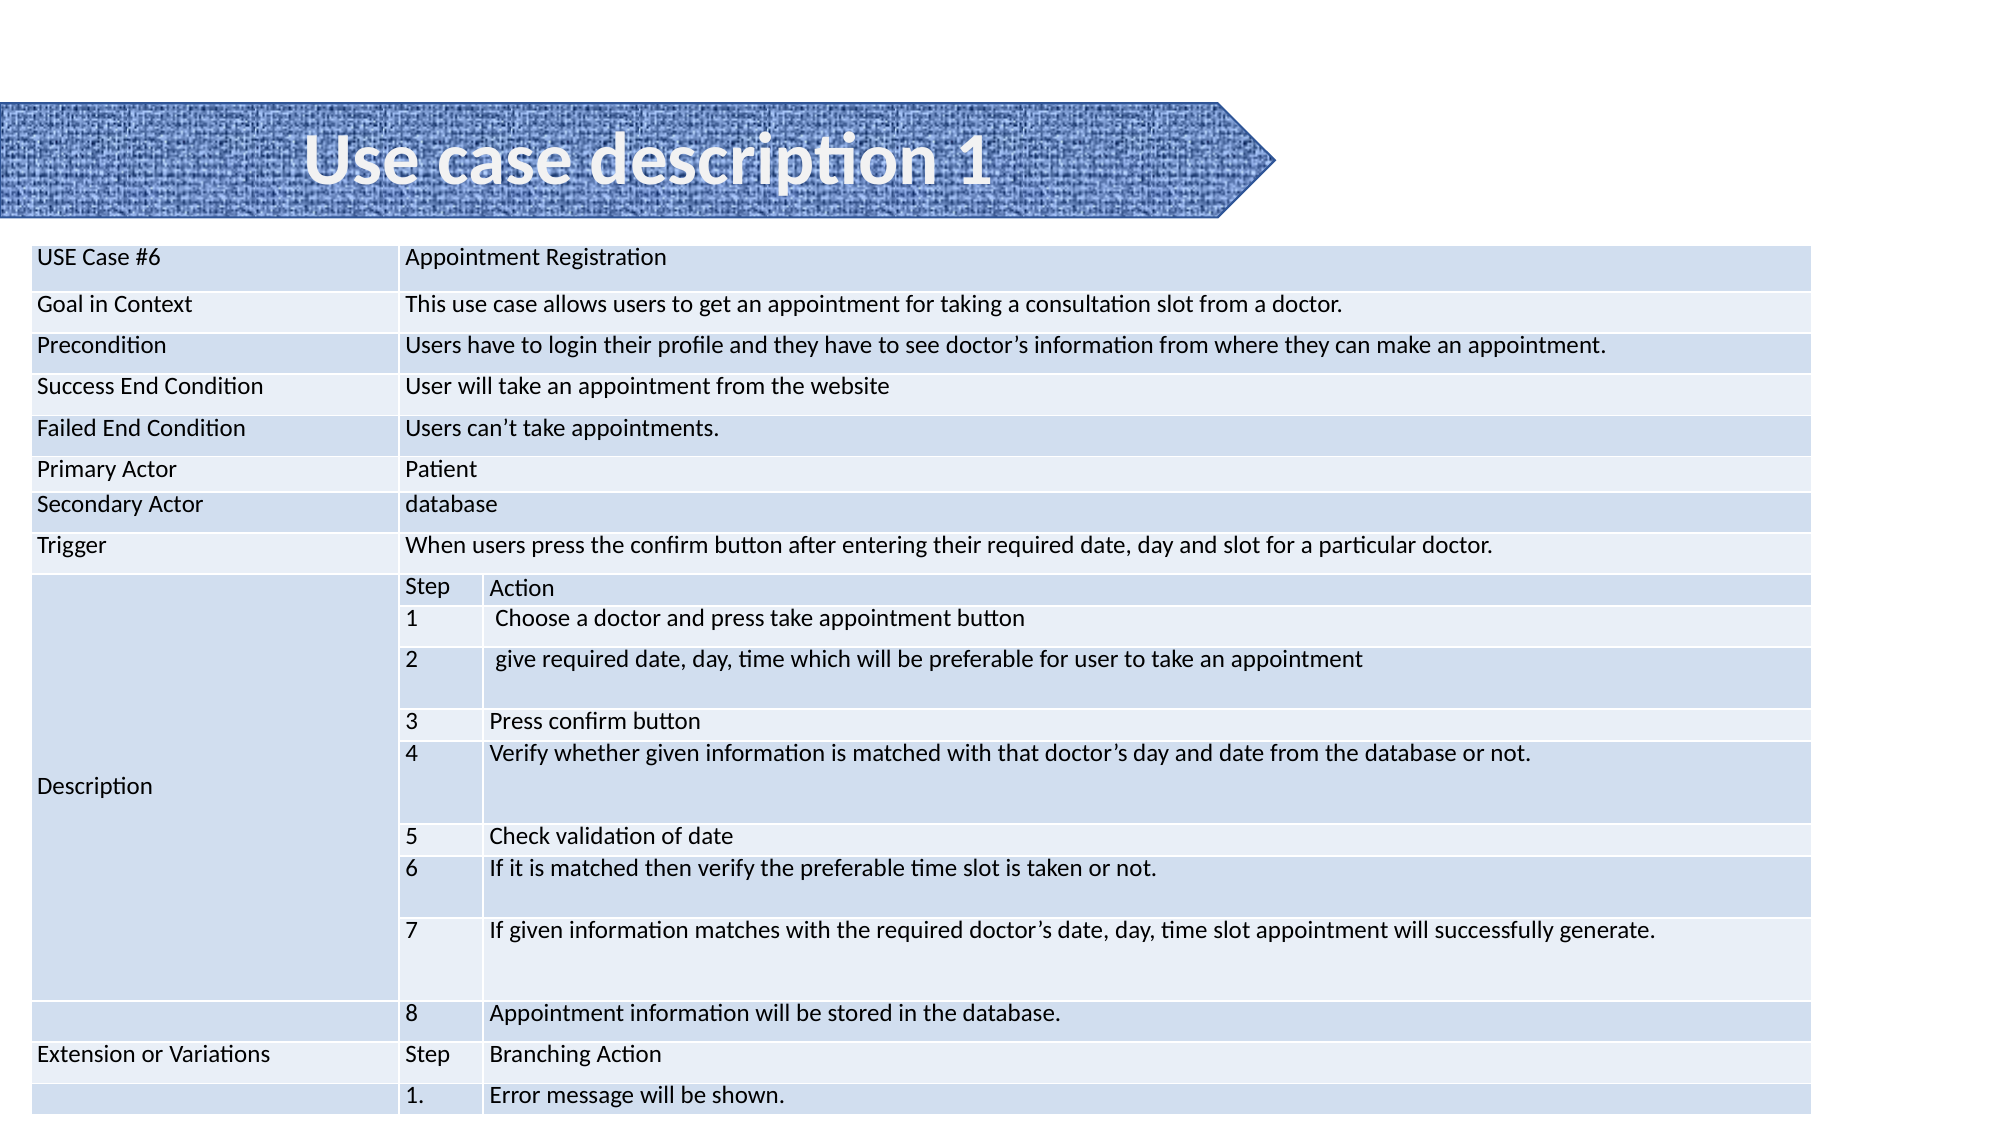

Use case description 1
| USE Case #6 | Appointment Registration |  |
| --- | --- | --- |
| Goal in Context | This use case allows users to get an appointment for taking a consultation slot from a doctor. |  |
| Precondition | Users have to login their profile and they have to see doctor’s information from where they can make an appointment. |  |
| Success End Condition | User will take an appointment from the website |  |
| Failed End Condition | Users can’t take appointments. |  |
| Primary Actor | Patient |  |
| Secondary Actor | database |  |
| Trigger | When users press the confirm button after entering their required date, day and slot for a particular doctor. |  |
| Description | Step | Action |
|  | 1 | Choose a doctor and press take appointment button |
|  | 2 | give required date, day, time which will be preferable for user to take an appointment |
|  | 3 | Press confirm button |
|  | 4 | Verify whether given information is matched with that doctor’s day and date from the database or not. |
|  | 5 | Check validation of date |
|  | 6 | If it is matched then verify the preferable time slot is taken or not. |
|  | 7 | If given information matches with the required doctor’s date, day, time slot appointment will successfully generate. |
|  | 8 | Appointment information will be stored in the database. |
| Extension or Variations | Step | Branching Action |
|  | 1. | Error message will be shown. |